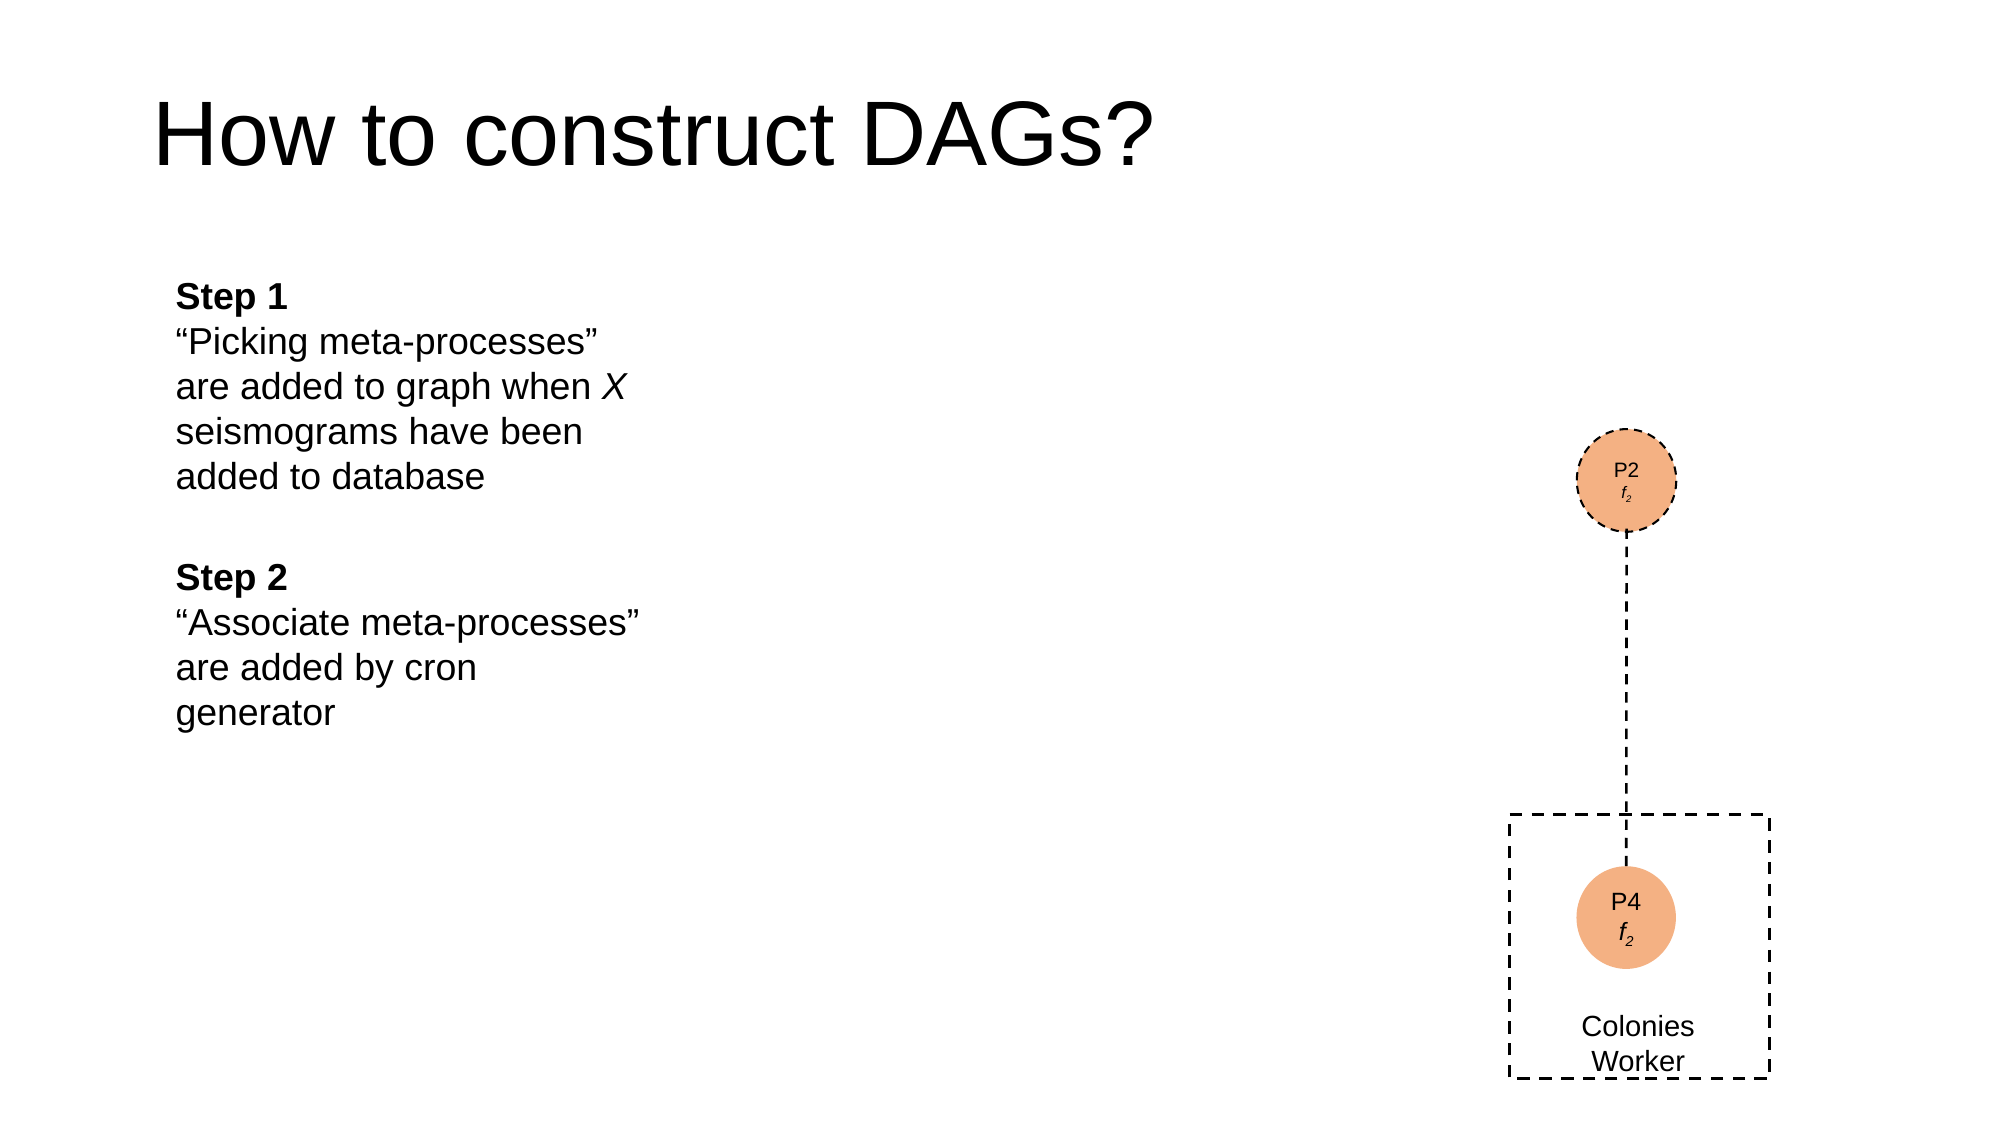

# How to construct DAGs?
Step 1
“Picking meta-processes” are added to graph when X seismograms have been added to database
P2
f2
Step 2
“Associate meta-processes” are added by cron generator

P4
f2
Colonies Worker